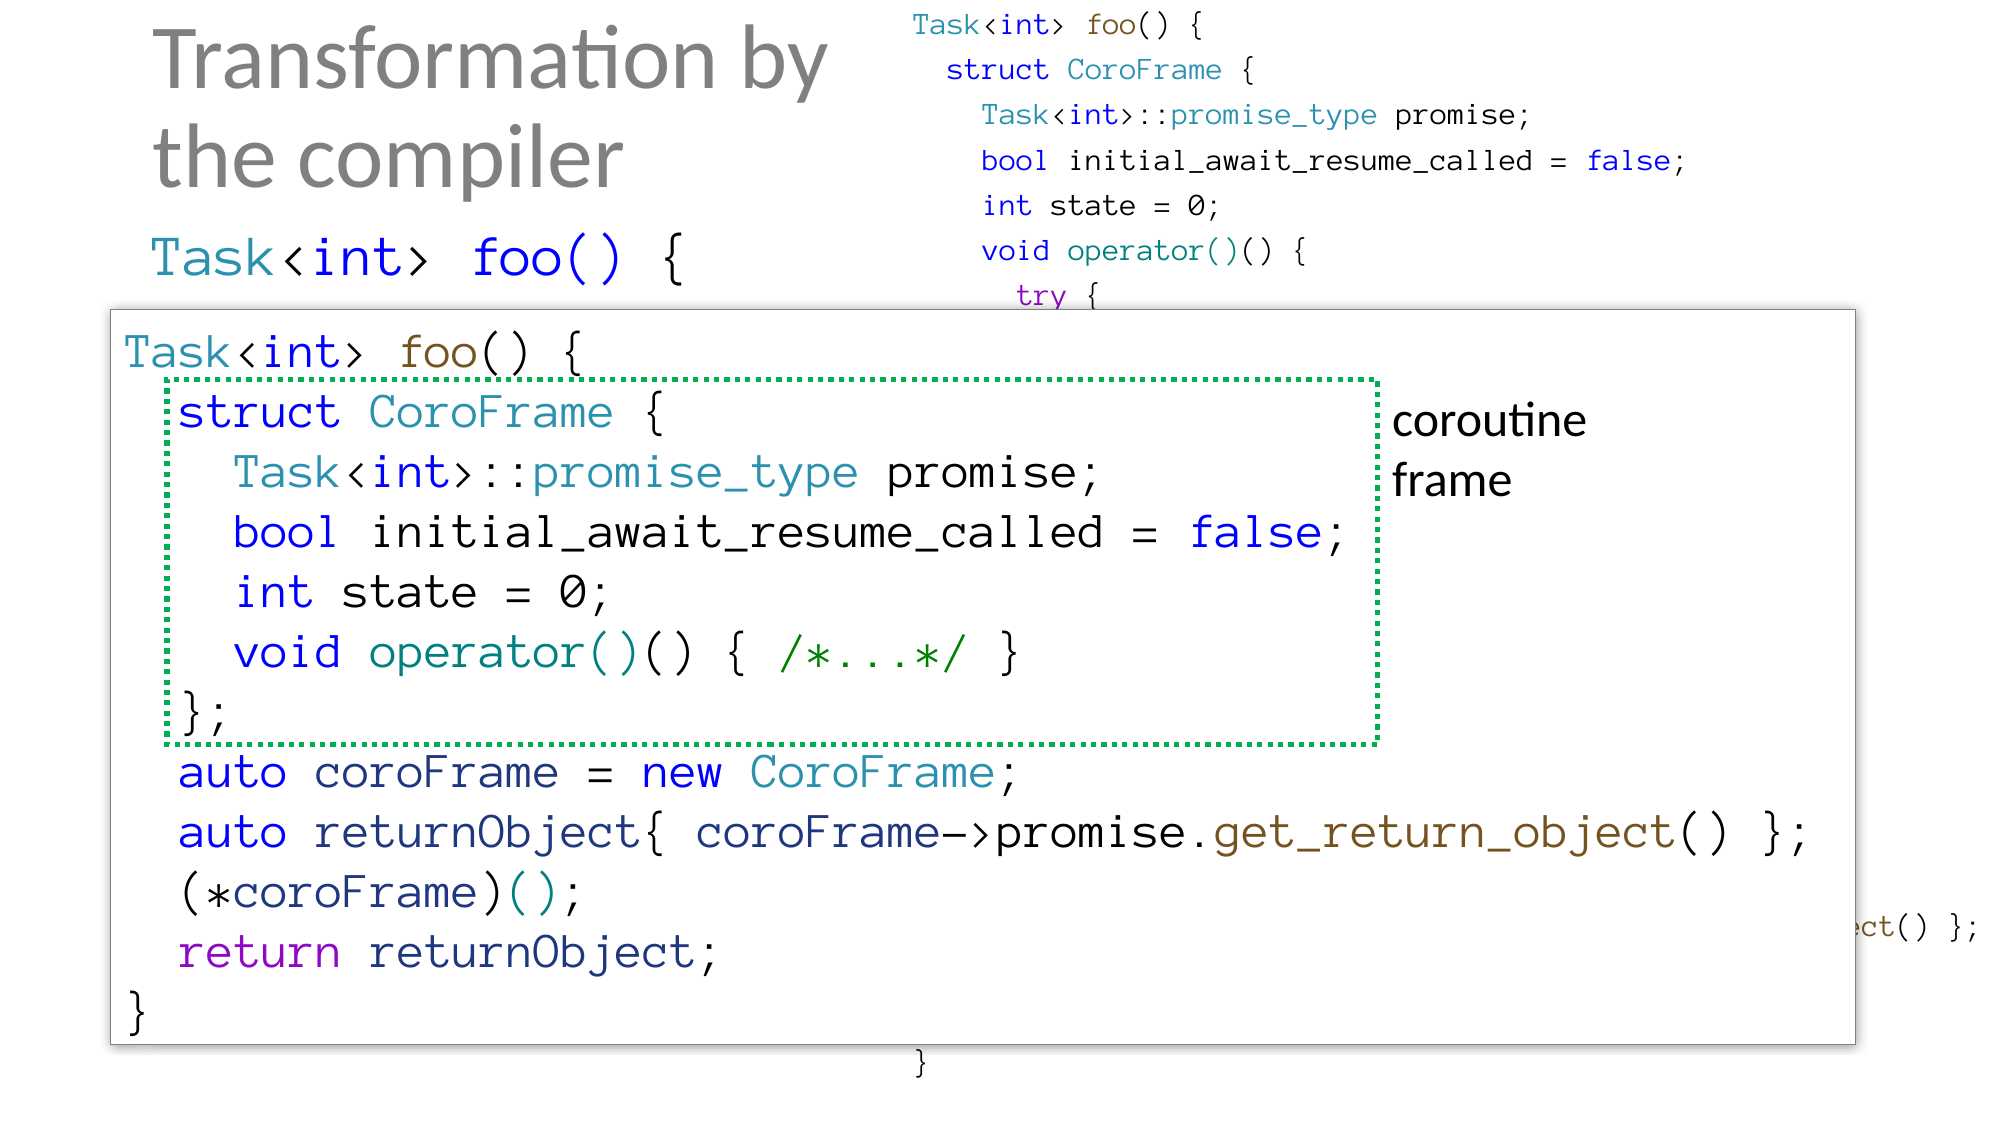

# Transformation by the compiler
Task<int> foo() {
  struct CoroFrame {
    Task<int>::promise_type promise;
    bool initial_await_resume_called = false;
    int state = 0;
    void operator()() {
      try {
        co_await promise.initial_suspend();
        co_return 42;
      }
      catch (...) {
        if (!initial_await_resume_called)
          throw;
        promise.unhandled_exception();
      }
    final_suspend:
      co_await promise.final_suspend();
    }
  };
  auto coroFrame = new CoroFrame;
  auto returnObject{ coroFrame->promise.get_return_object() };
  (*coroFrame)();
  return returnObject;
}
Task<int> foo() {
  co_return 42;
}

Task<int> foo() {
  struct CoroFrame {
    Task<int>::promise_type promise;
    bool initial_await_resume_called = false;
    int state = 0;
    void operator()() { /*...*/ }
  };
  auto coroFrame = new CoroFrame;
  auto returnObject{ coroFrame->promise.get_return_object() };
  (*coroFrame)();
  return returnObject;
}

coroutine frame